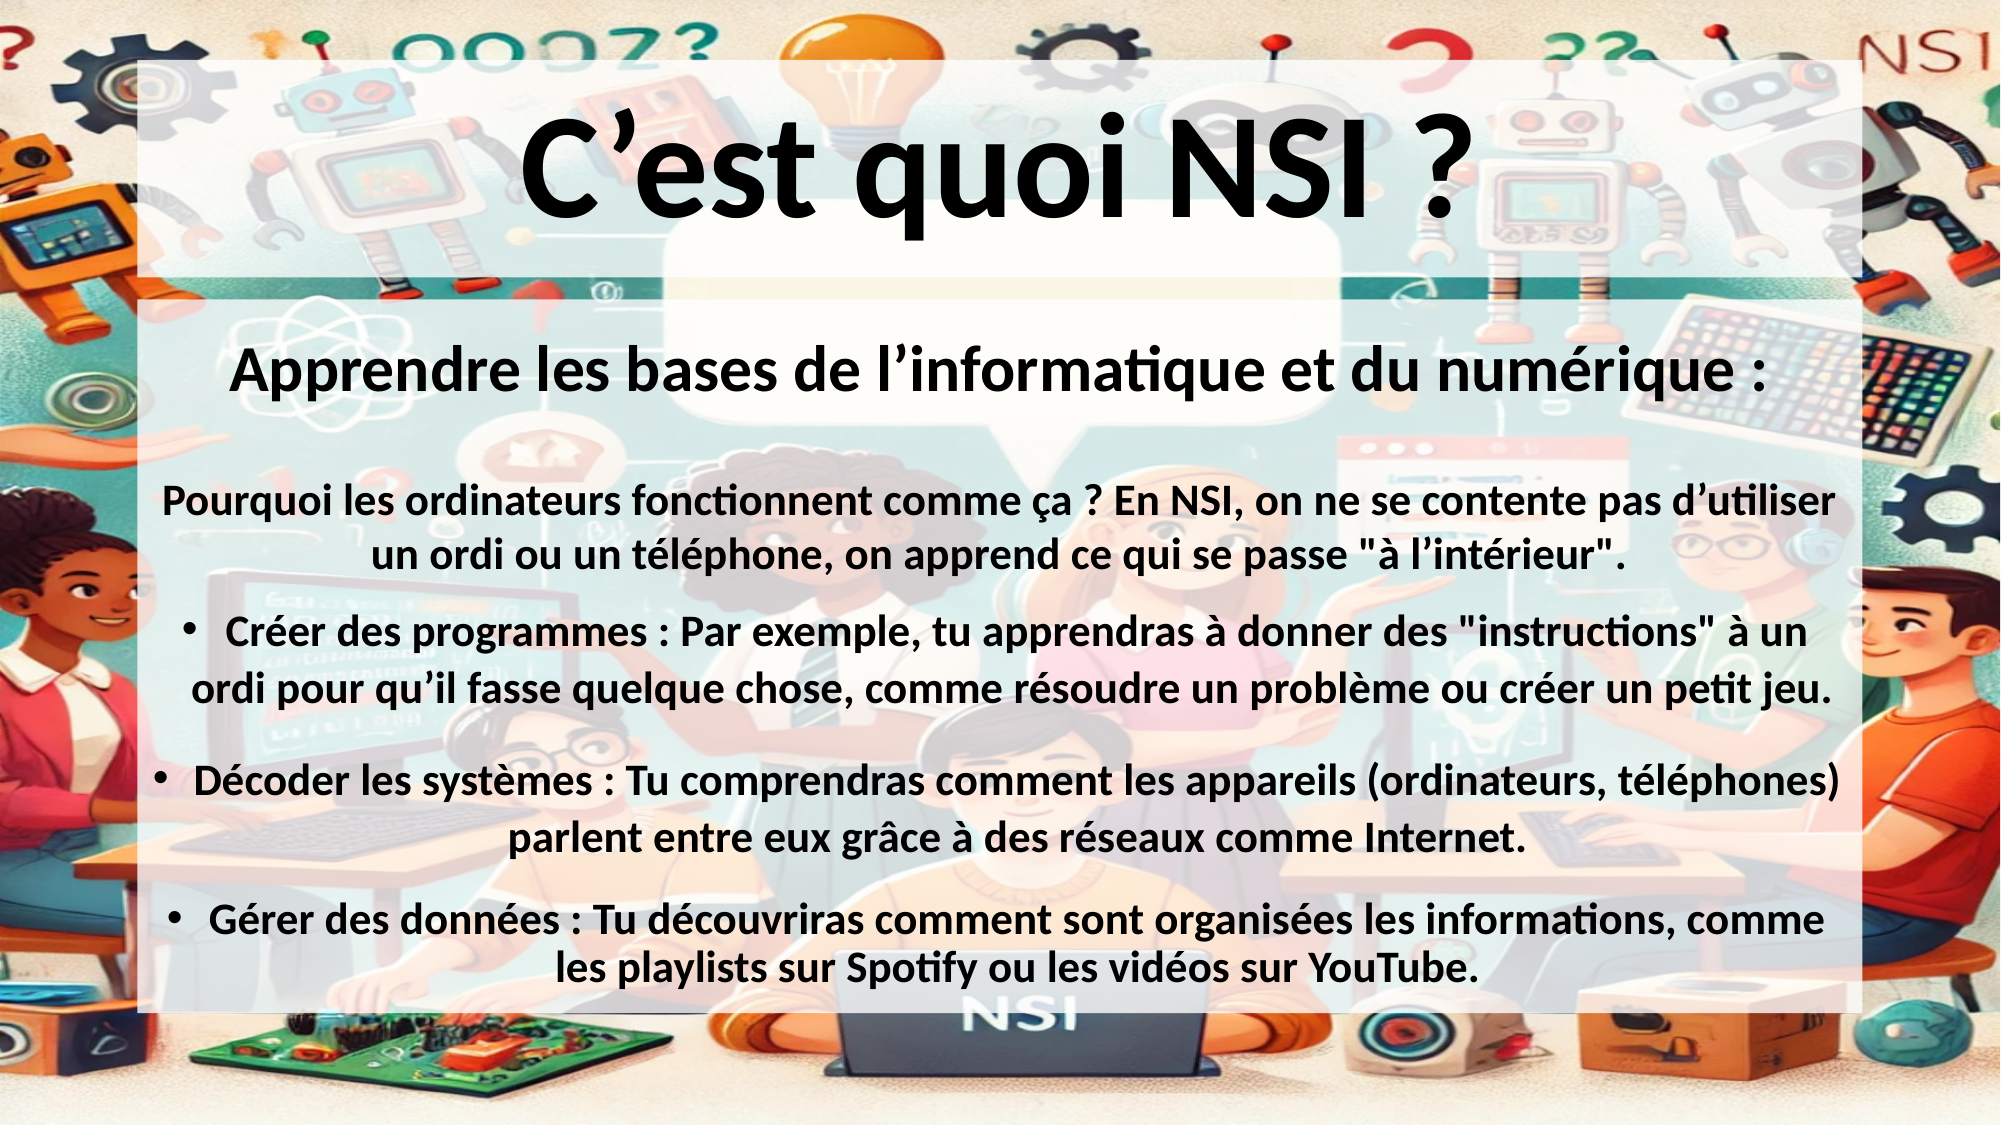

# C’est quoi NSI ?
Apprendre les bases de l’informatique et du numérique :

Pourquoi les ordinateurs fonctionnent comme ça ? En NSI, on ne se contente pas d’utiliser un ordi ou un téléphone, on apprend ce qui se passe "à l’intérieur".
Créer des programmes : Par exemple, tu apprendras à donner des "instructions" à un ordi pour qu’il fasse quelque chose, comme résoudre un problème ou créer un petit jeu.
Décoder les systèmes : Tu comprendras comment les appareils (ordinateurs, téléphones) parlent entre eux grâce à des réseaux comme Internet.
Gérer des données : Tu découvriras comment sont organisées les informations, comme les playlists sur Spotify ou les vidéos sur YouTube.